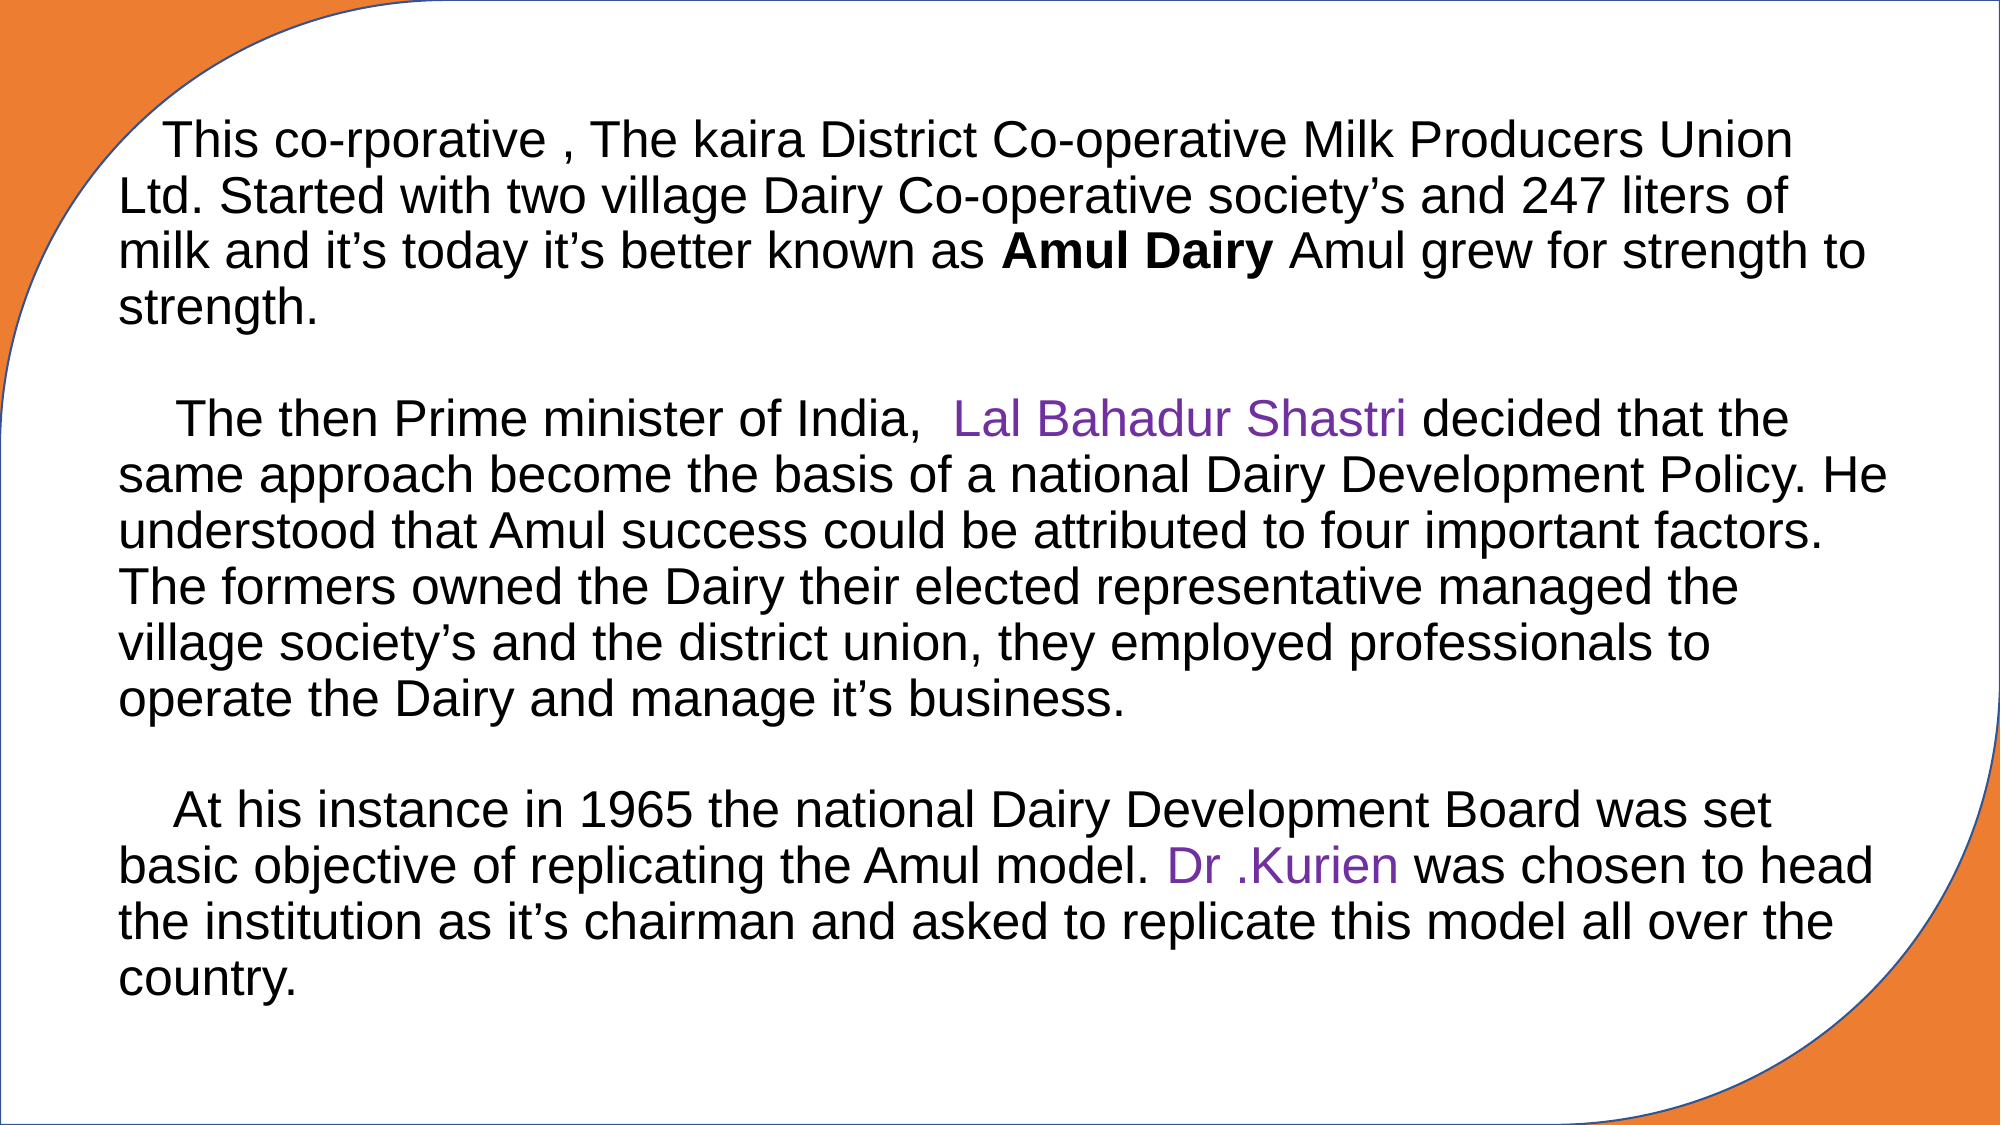

# This co-rporative , The kaira District Co-operative Milk Producers Union Ltd. Started with two village Dairy Co-operative society’s and 247 liters of milk and it’s today it’s better known as Amul Dairy Amul grew for strength to strength. The then Prime minister of India,  Lal Bahadur Shastri decided that the same approach become the basis of a national Dairy Development Policy. He understood that Amul success could be attributed to four important factors. The formers owned the Dairy their elected representative managed the village society’s and the district union, they employed professionals to operate the Dairy and manage it’s business. At his instance in 1965 the national Dairy Development Board was set basic objective of replicating the Amul model. Dr .Kurien was chosen to head the institution as it’s chairman and asked to replicate this model all over the country.